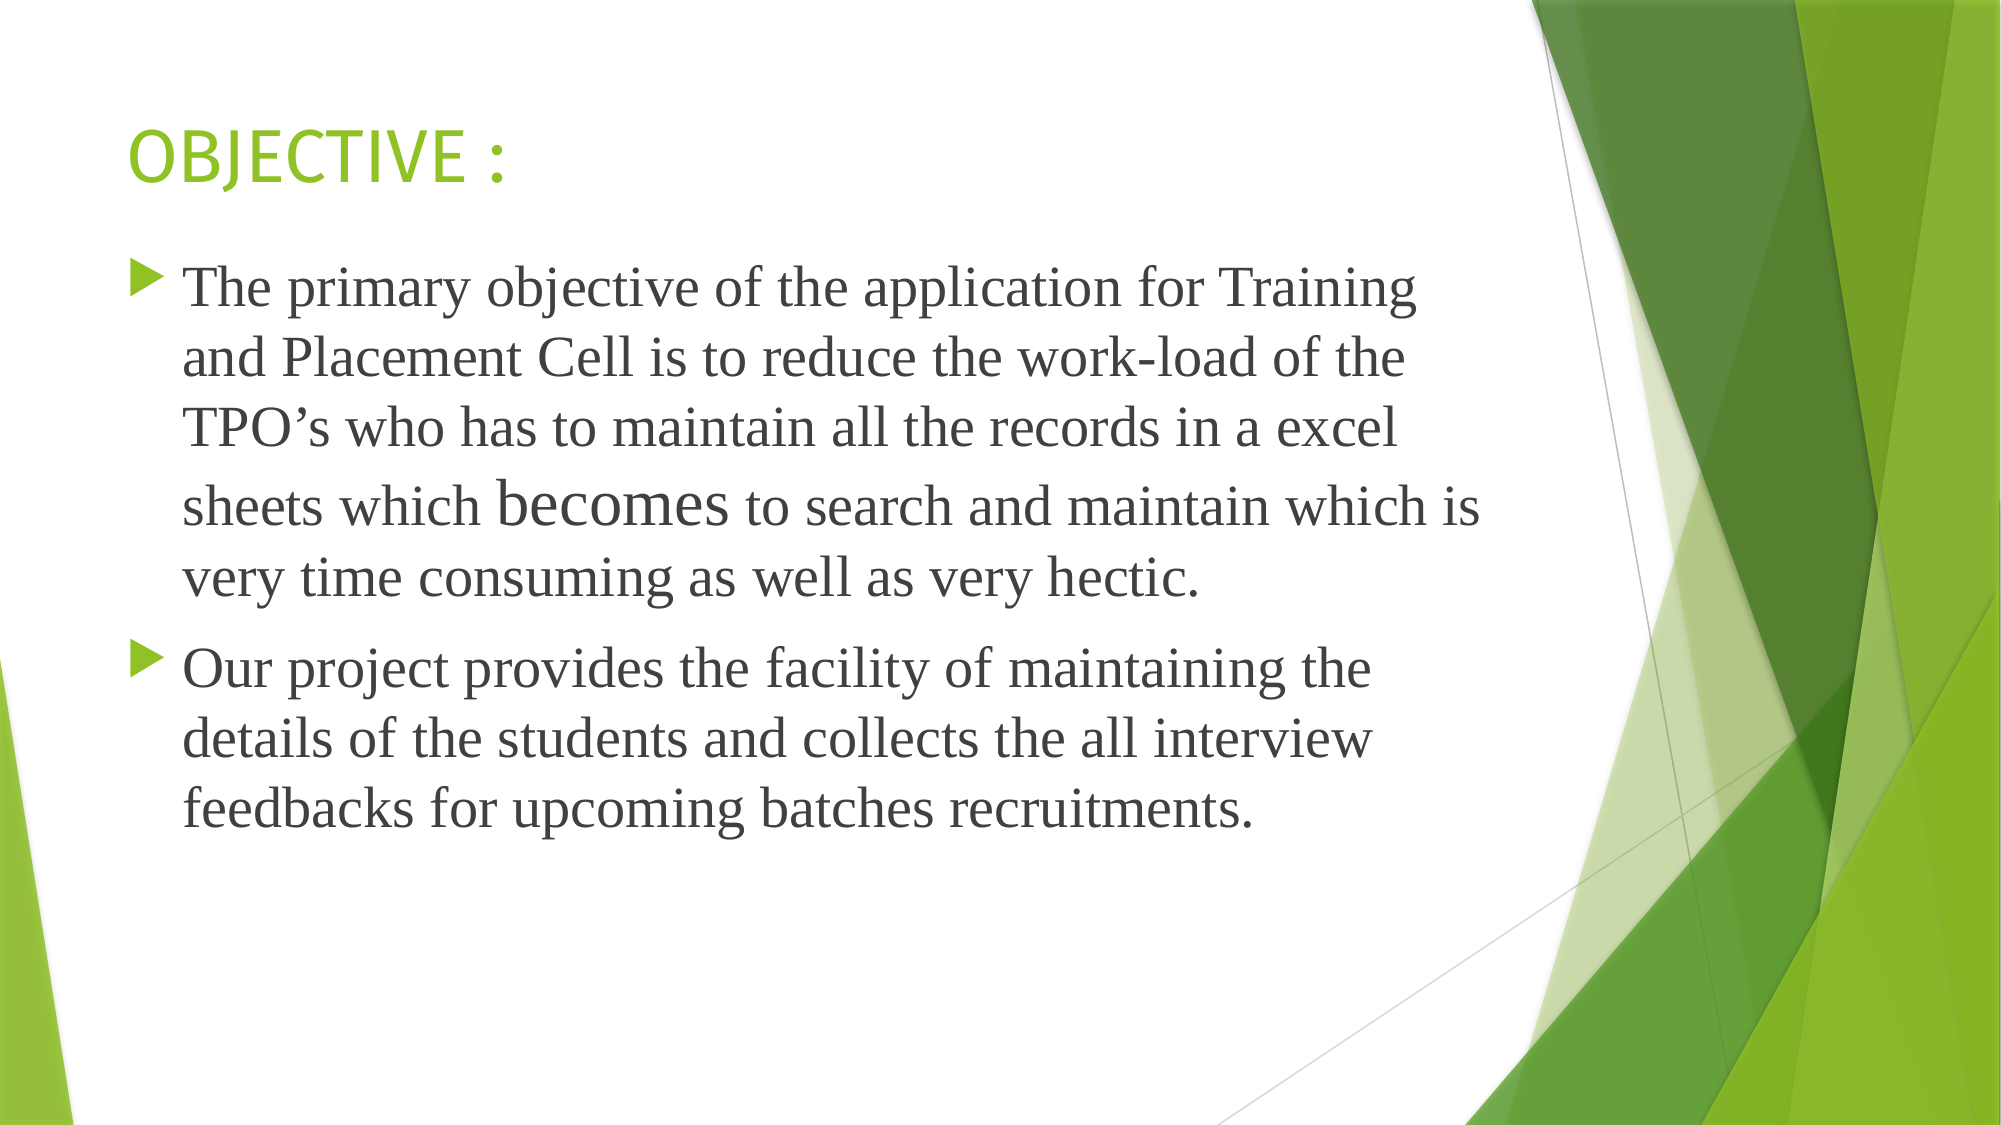

# OBJECTIVE :
The primary objective of the application for Training and Placement Cell is to reduce the work-load of the TPO’s who has to maintain all the records in a excel sheets which becomes to search and maintain which is very time consuming as well as very hectic.
Our project provides the facility of maintaining the details of the students and collects the all interview feedbacks for upcoming batches recruitments.